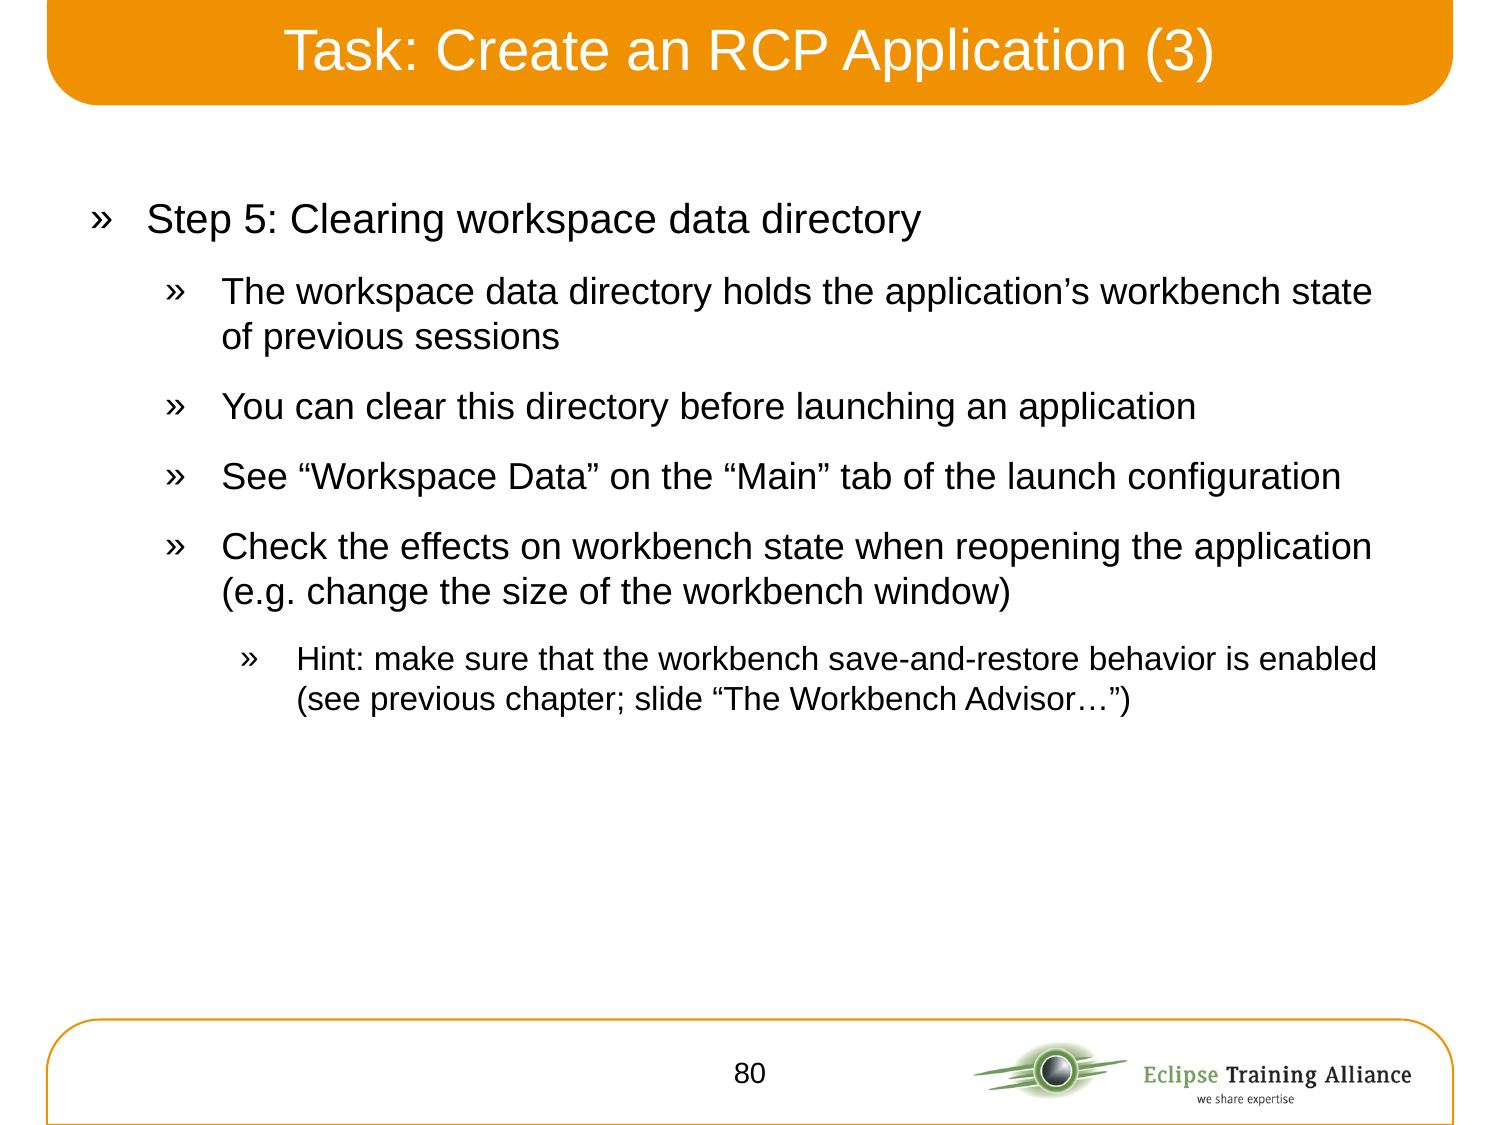

# Task: Create an RCP Application (3)
Step 5: Clearing workspace data directory
The workspace data directory holds the application’s workbench state of previous sessions
You can clear this directory before launching an application
See “Workspace Data” on the “Main” tab of the launch configuration
Check the effects on workbench state when reopening the application (e.g. change the size of the workbench window)
Hint: make sure that the workbench save-and-restore behavior is enabled (see previous chapter; slide “The Workbench Advisor…”)